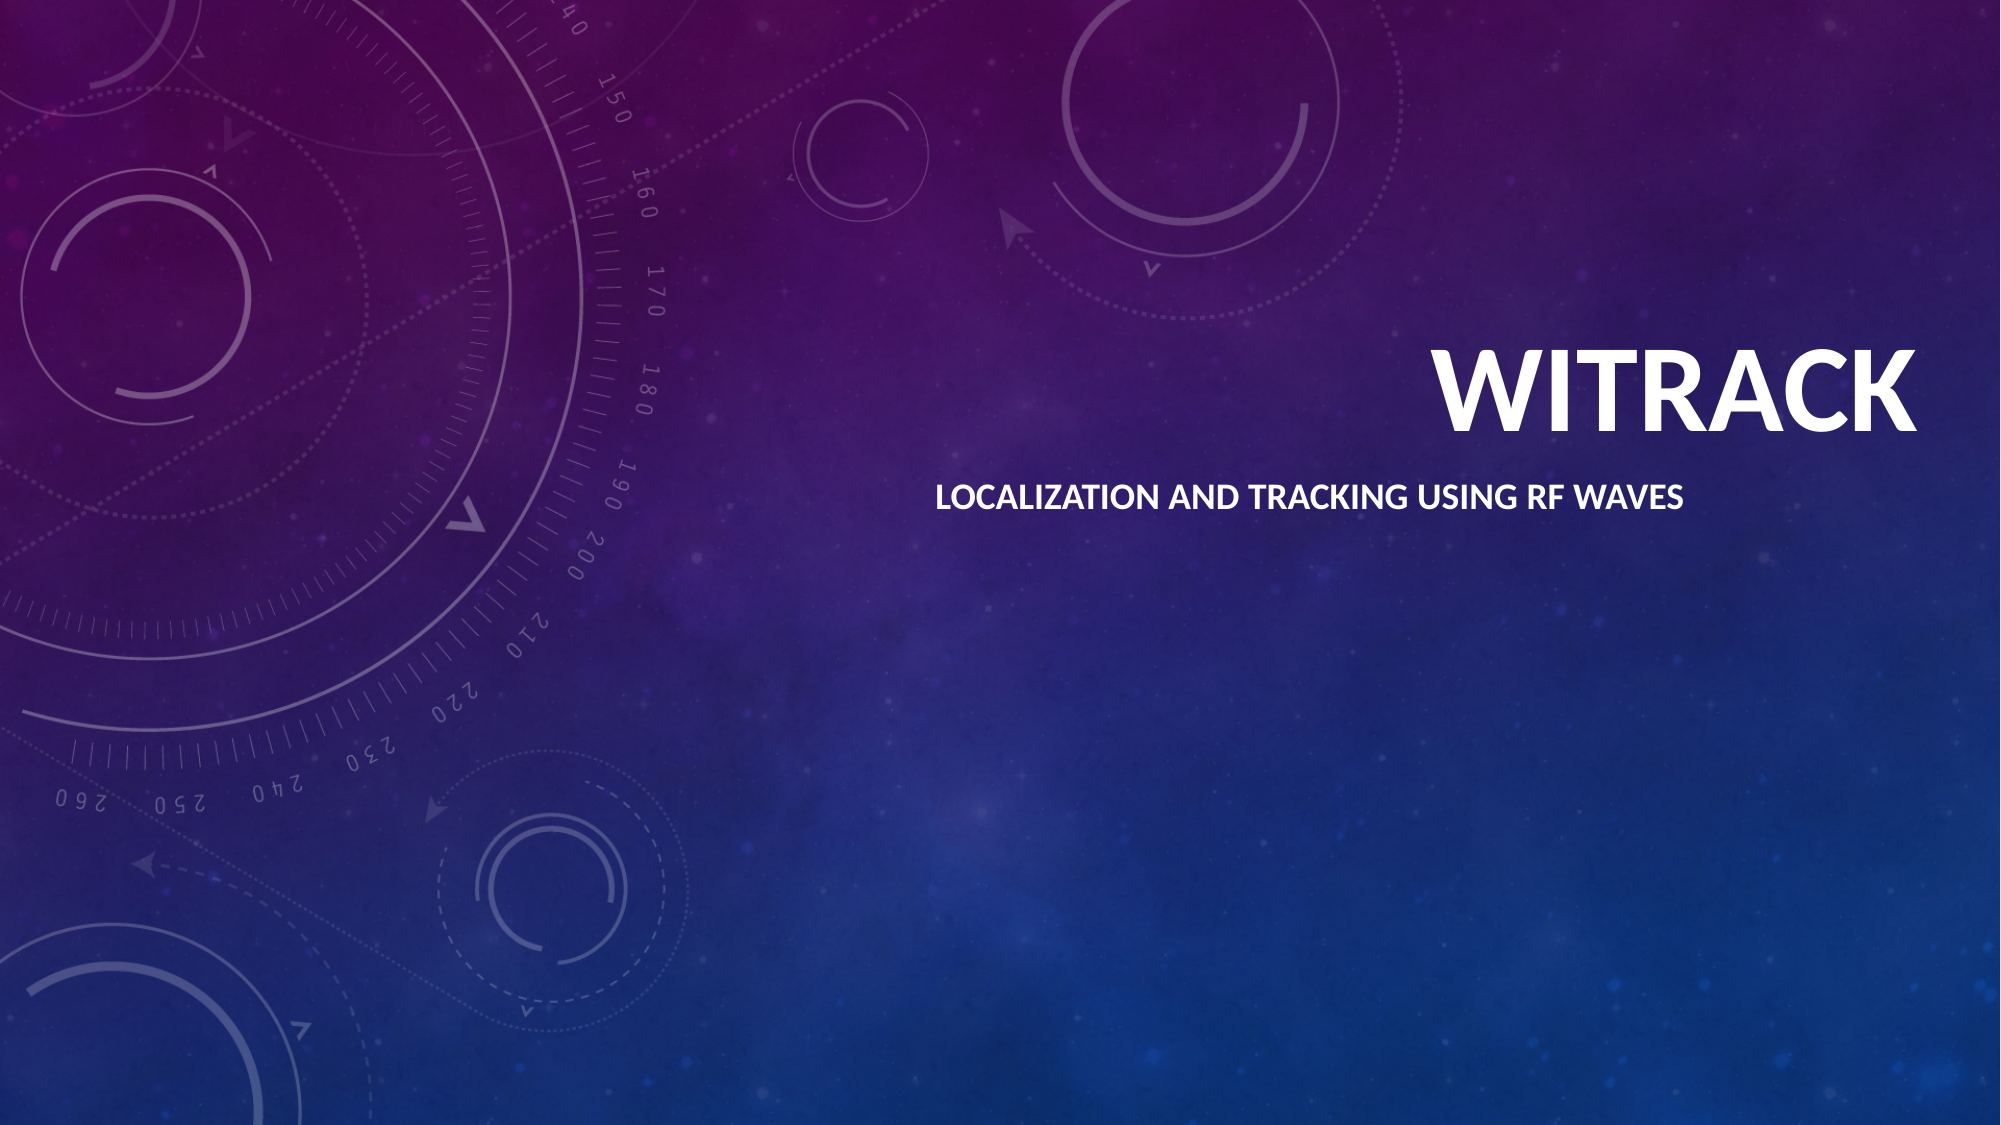

# WiTrack
Localization and Tracking Using RF Waves